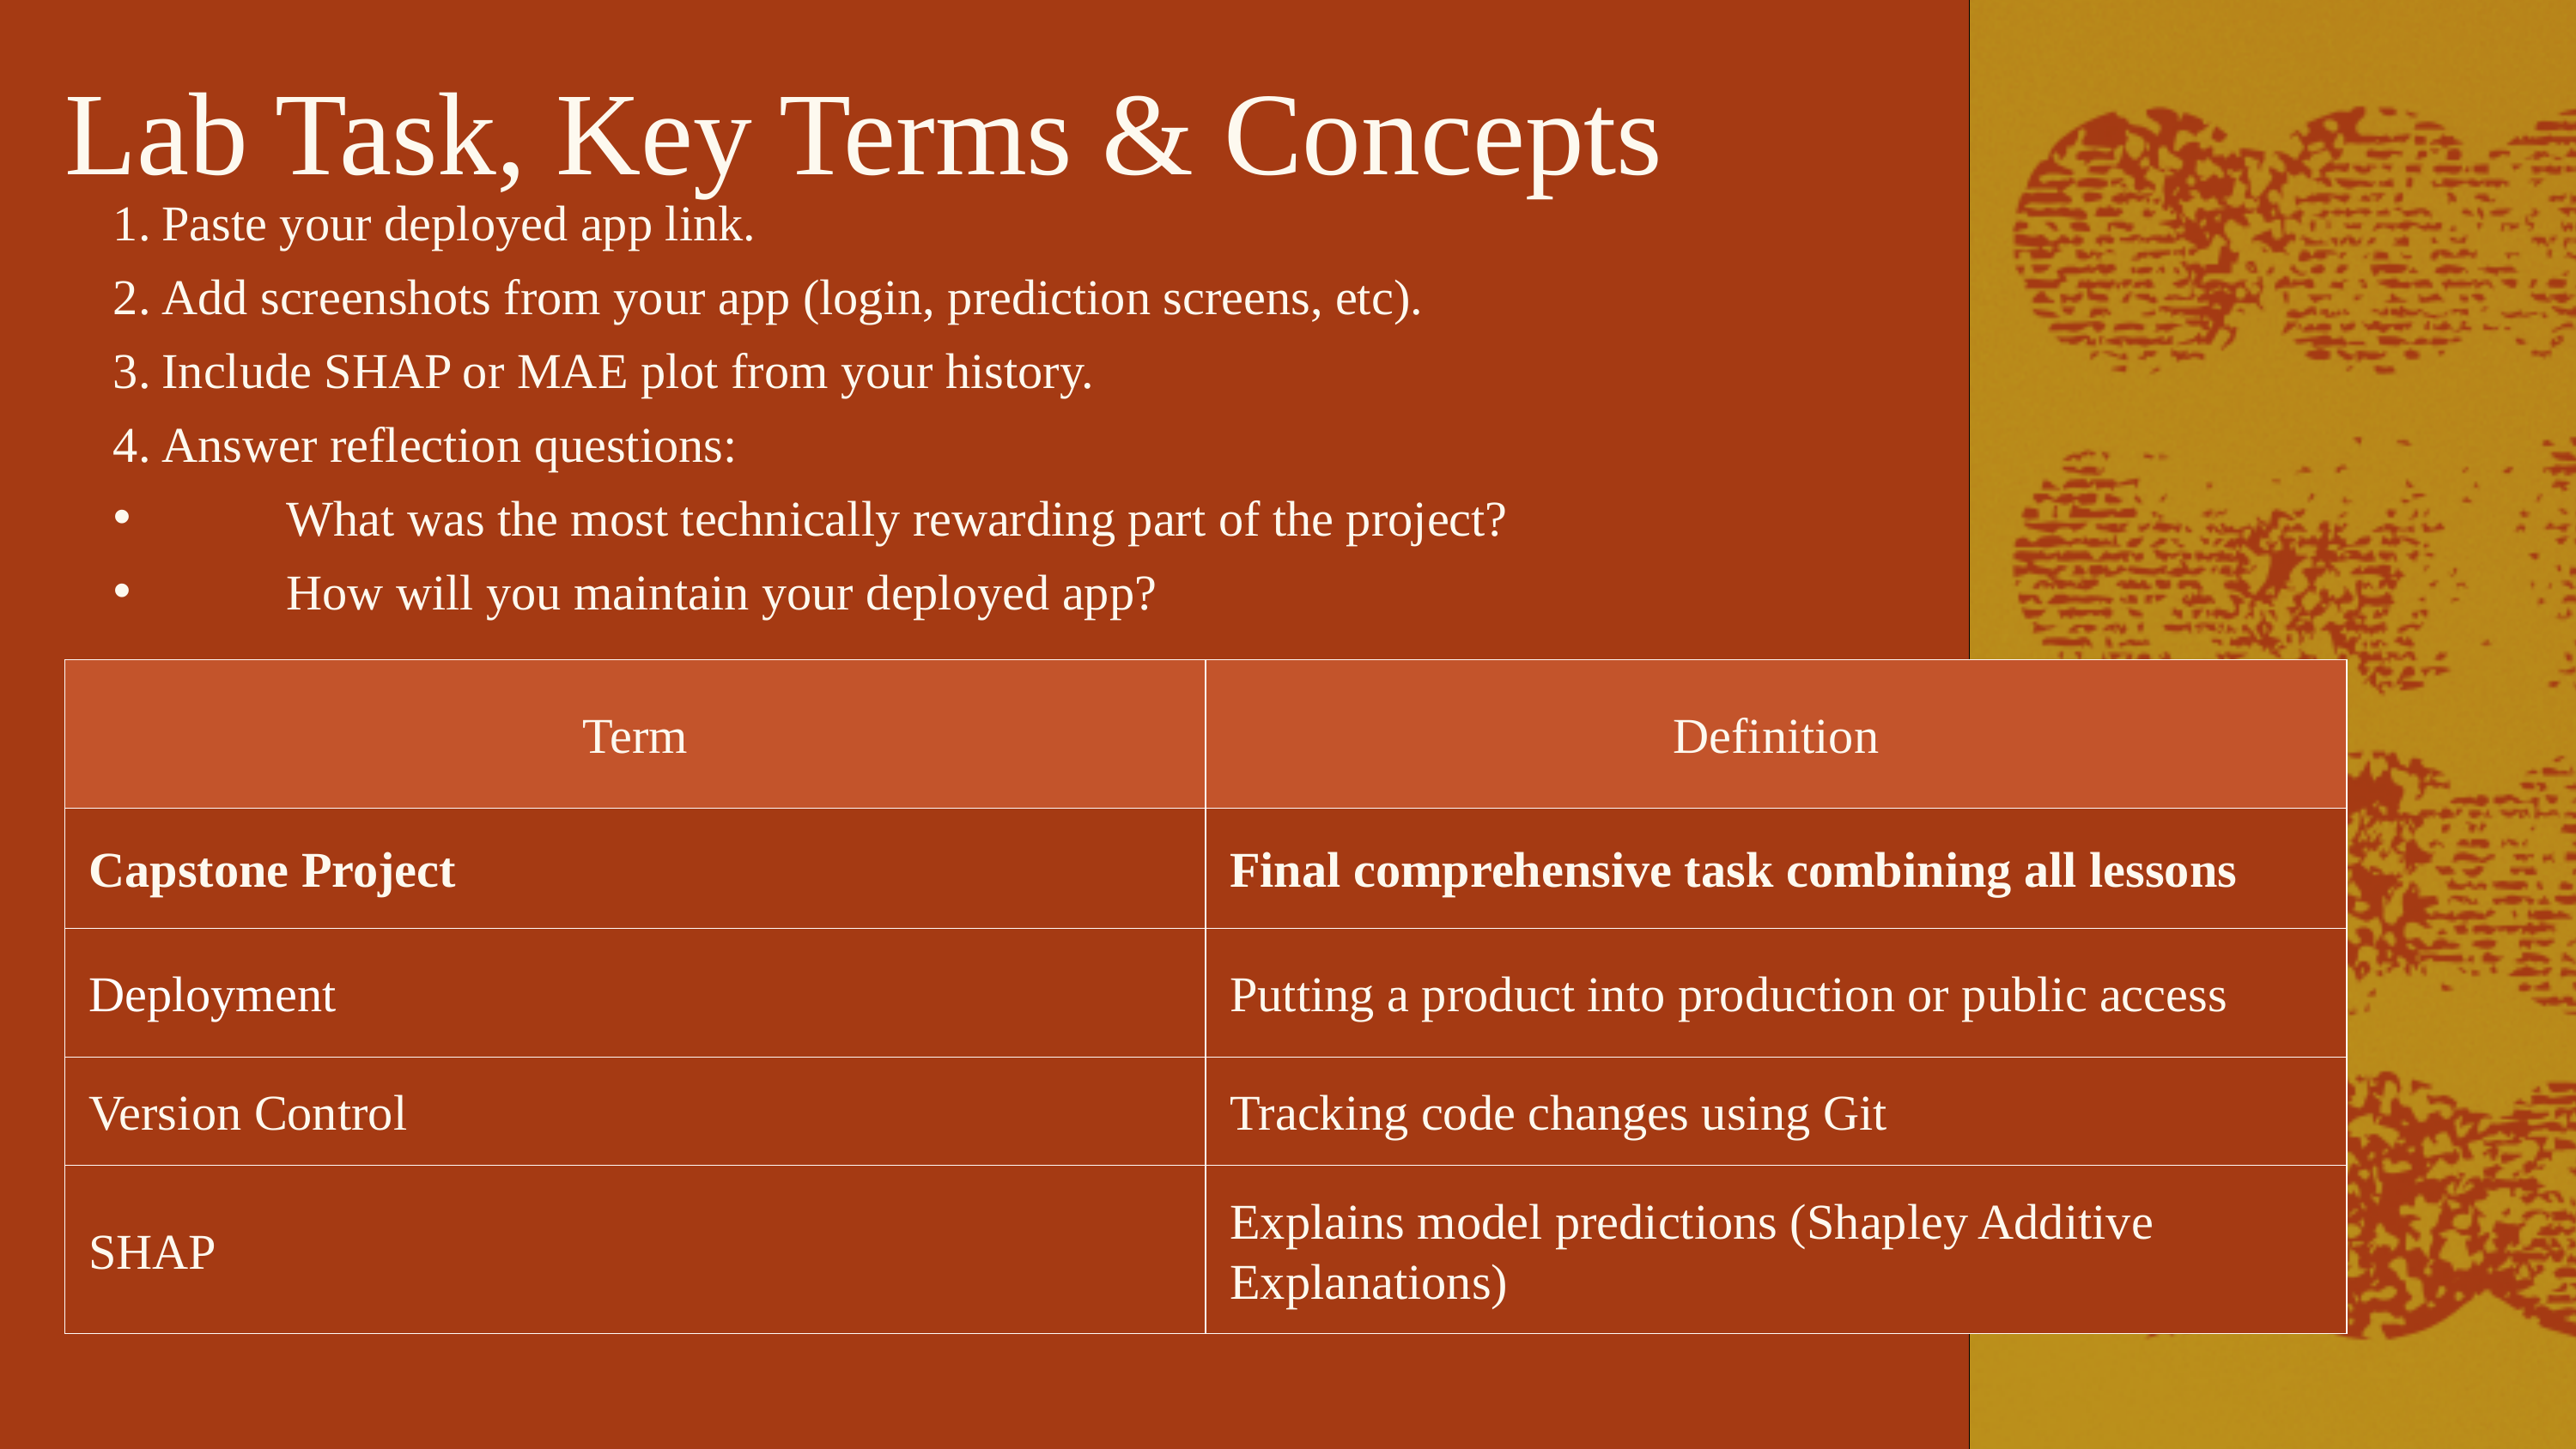

Lab Task, Key Terms & Concepts
Paste your deployed app link.
Add screenshots from your app (login, prediction screens, etc).
Include SHAP or MAE plot from your history.
Answer reflection questions:
          What was the most technically rewarding part of the project?
          How will you maintain your deployed app?
| Term | Definition |
| --- | --- |
| Capstone Project | Final comprehensive task combining all lessons |
| Deployment | Putting a product into production or public access |
| Version Control | Tracking code changes using Git |
| SHAP | Explains model predictions (Shapley Additive Explanations) |